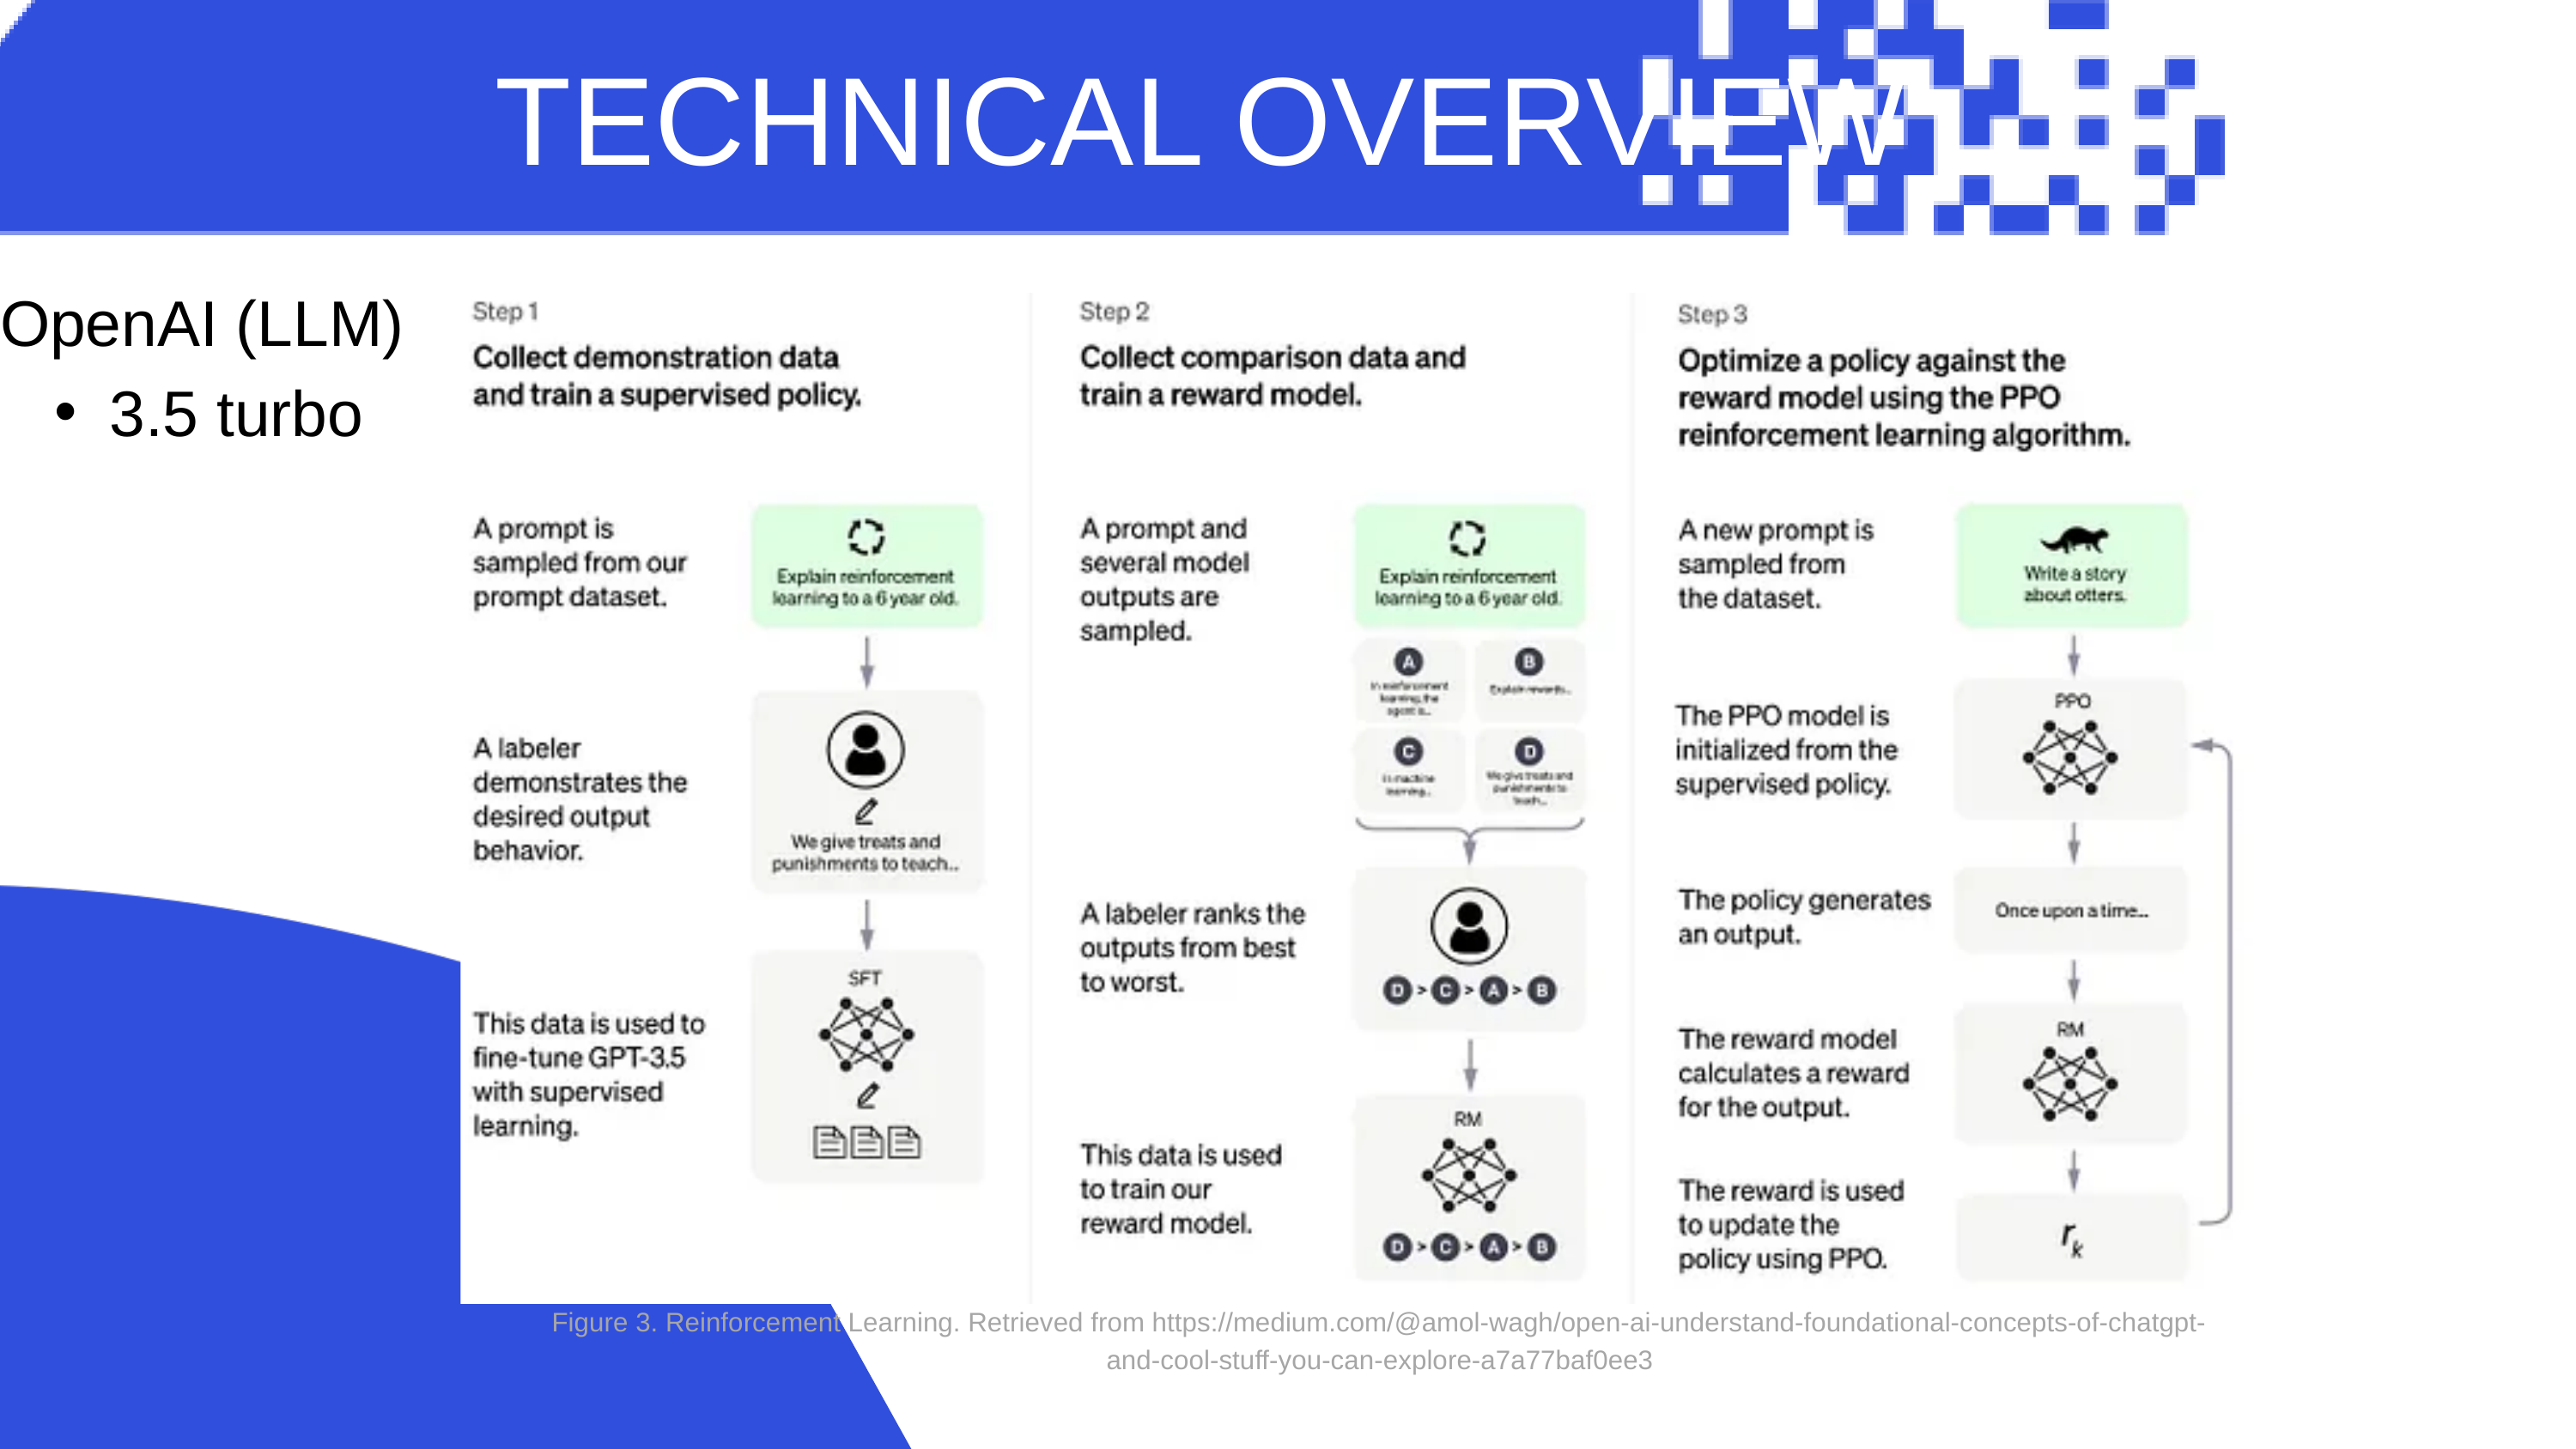

TECHNICAL OVERVIEW
OpenAI (LLM)
3.5 turbo

Figure 3. Reinforcement Learning. Retrieved from https://medium.com/@amol-wagh/open-ai-understand-foundational-concepts-of-chatgpt-and-cool-stuff-you-can-explore-a7a77baf0ee3